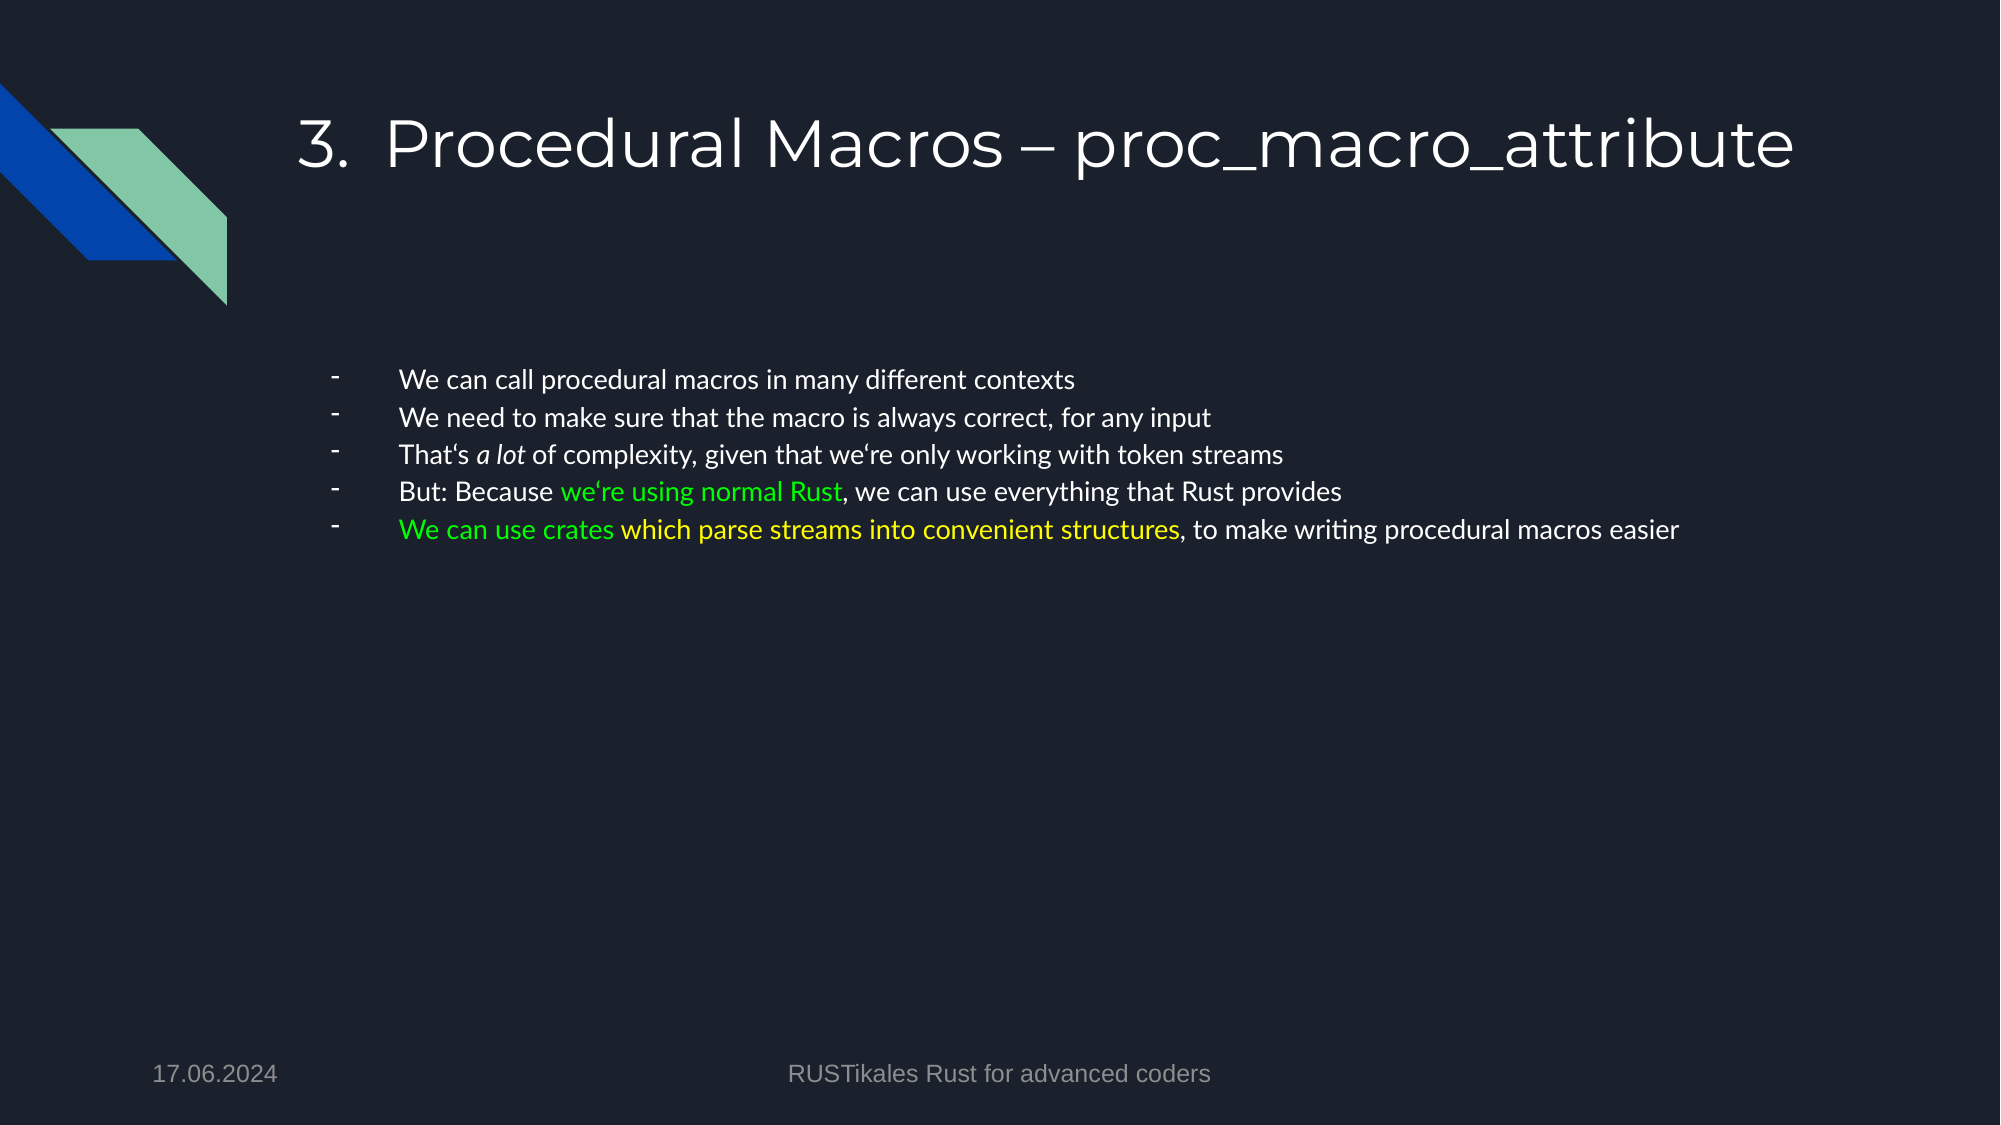

# Procedural Macros – proc_macro_attribute
We can call procedural macros in many different contexts
We need to make sure that the macro is always correct, for any input
That‘s a lot of complexity, given that we‘re only working with token streams
But: Because we‘re using normal Rust, we can use everything that Rust provides
We can use crates which parse streams into convenient structures, to make writing procedural macros easier
17.06.2024
RUSTikales Rust for advanced coders